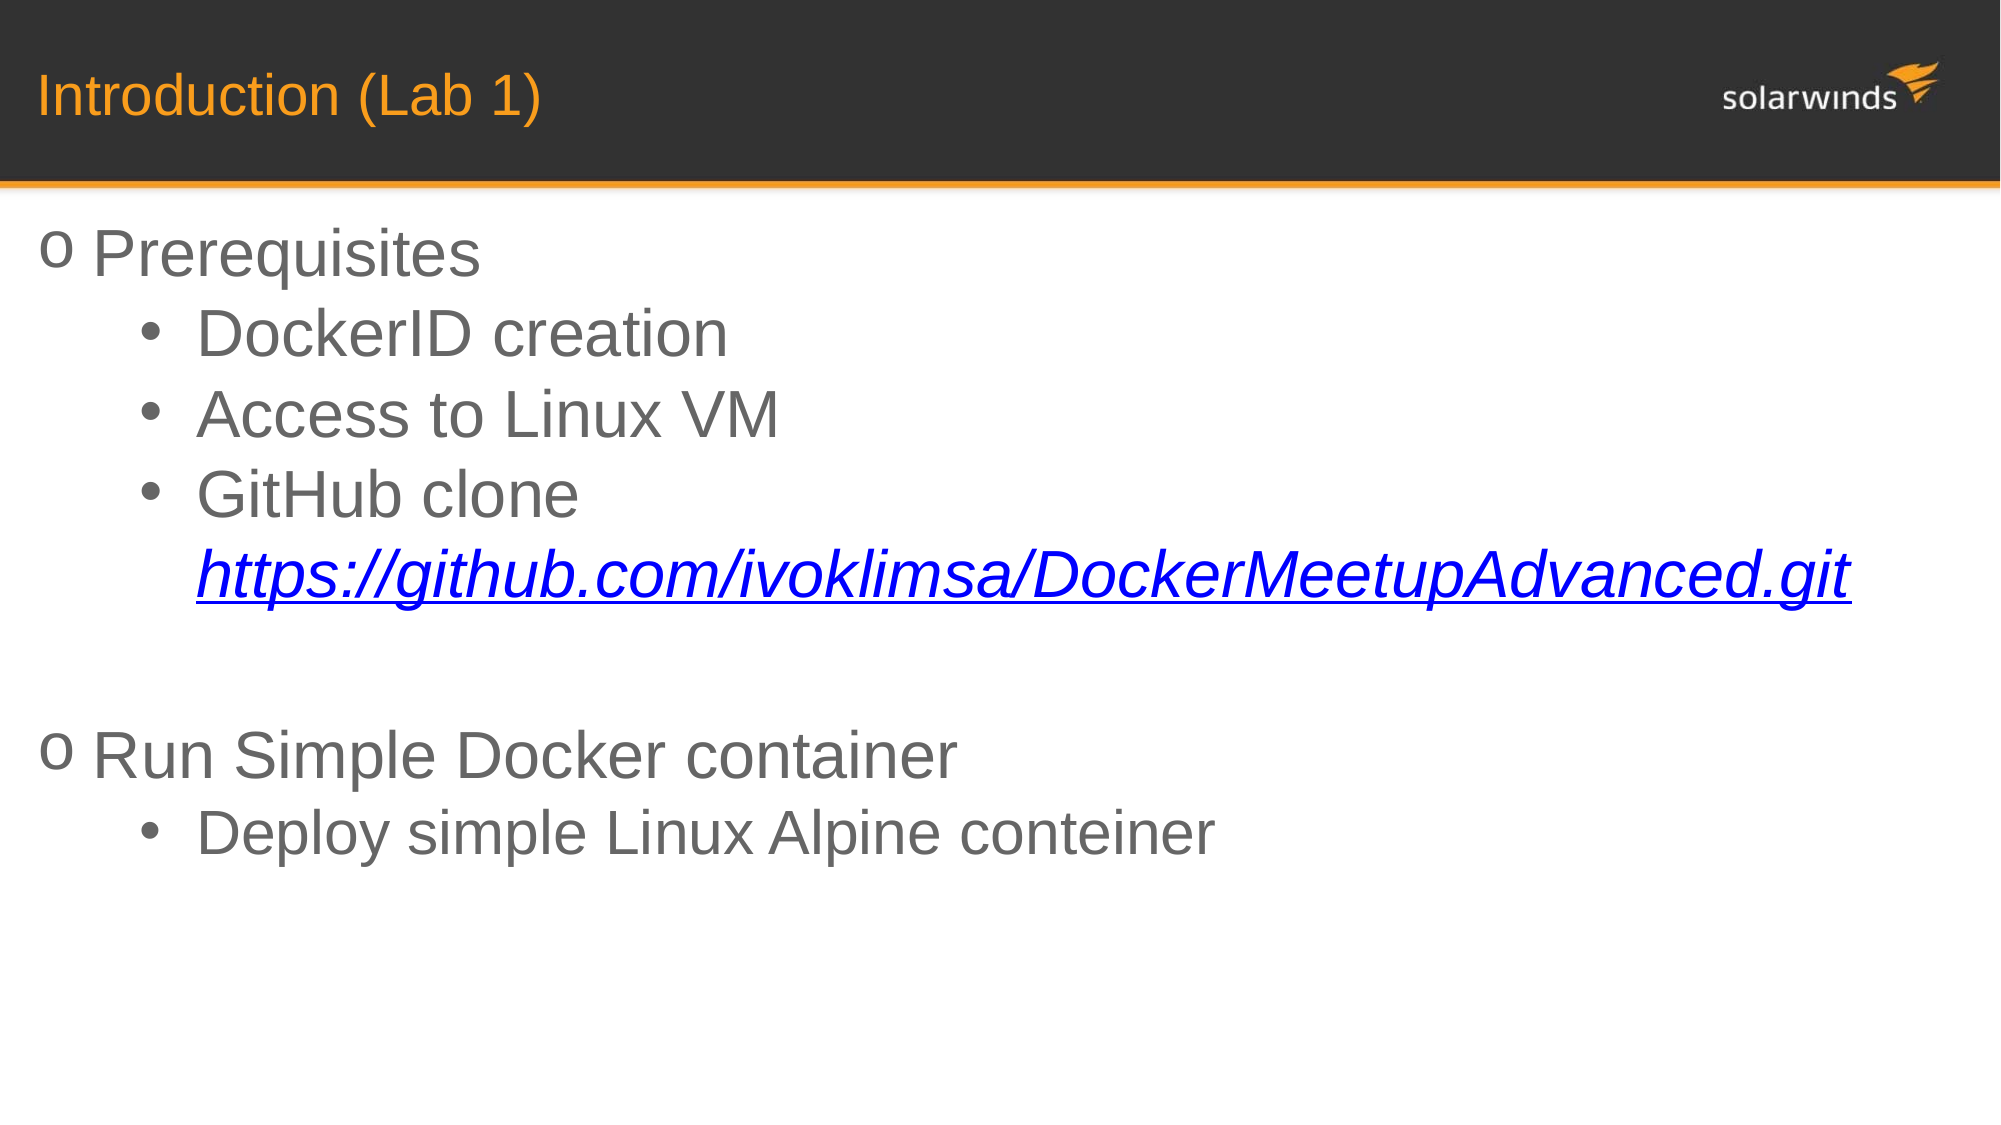

# Introduction (Lab 1)
Prerequisites
DockerID creation
Access to Linux VM
GitHub clone https://github.com/ivoklimsa/DockerMeetupAdvanced.git

Run Simple Docker container
Deploy simple Linux Alpine conteiner